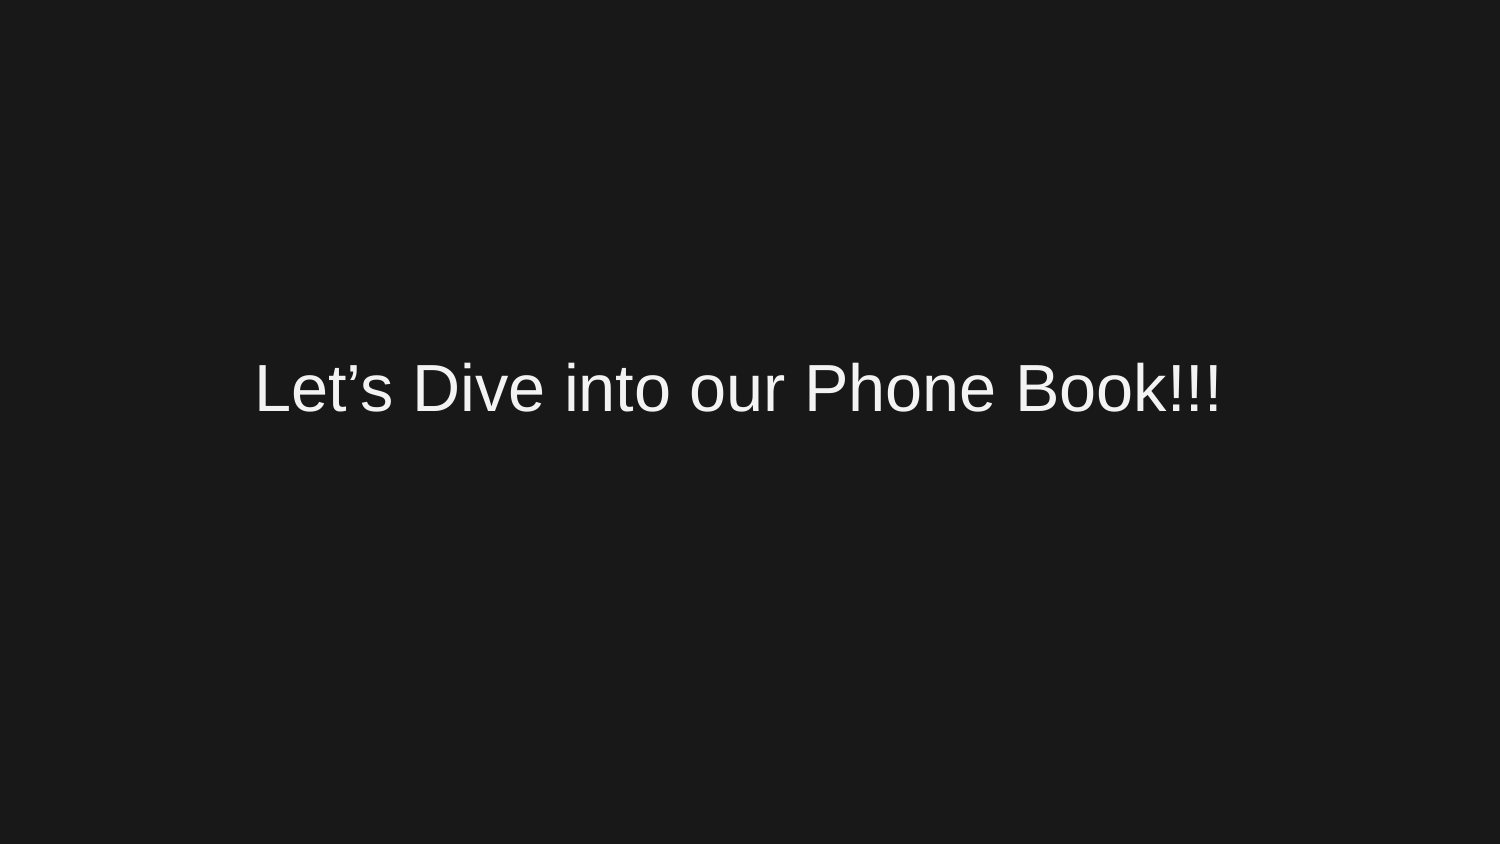

# Let’s Dive into our Phone Book!!!